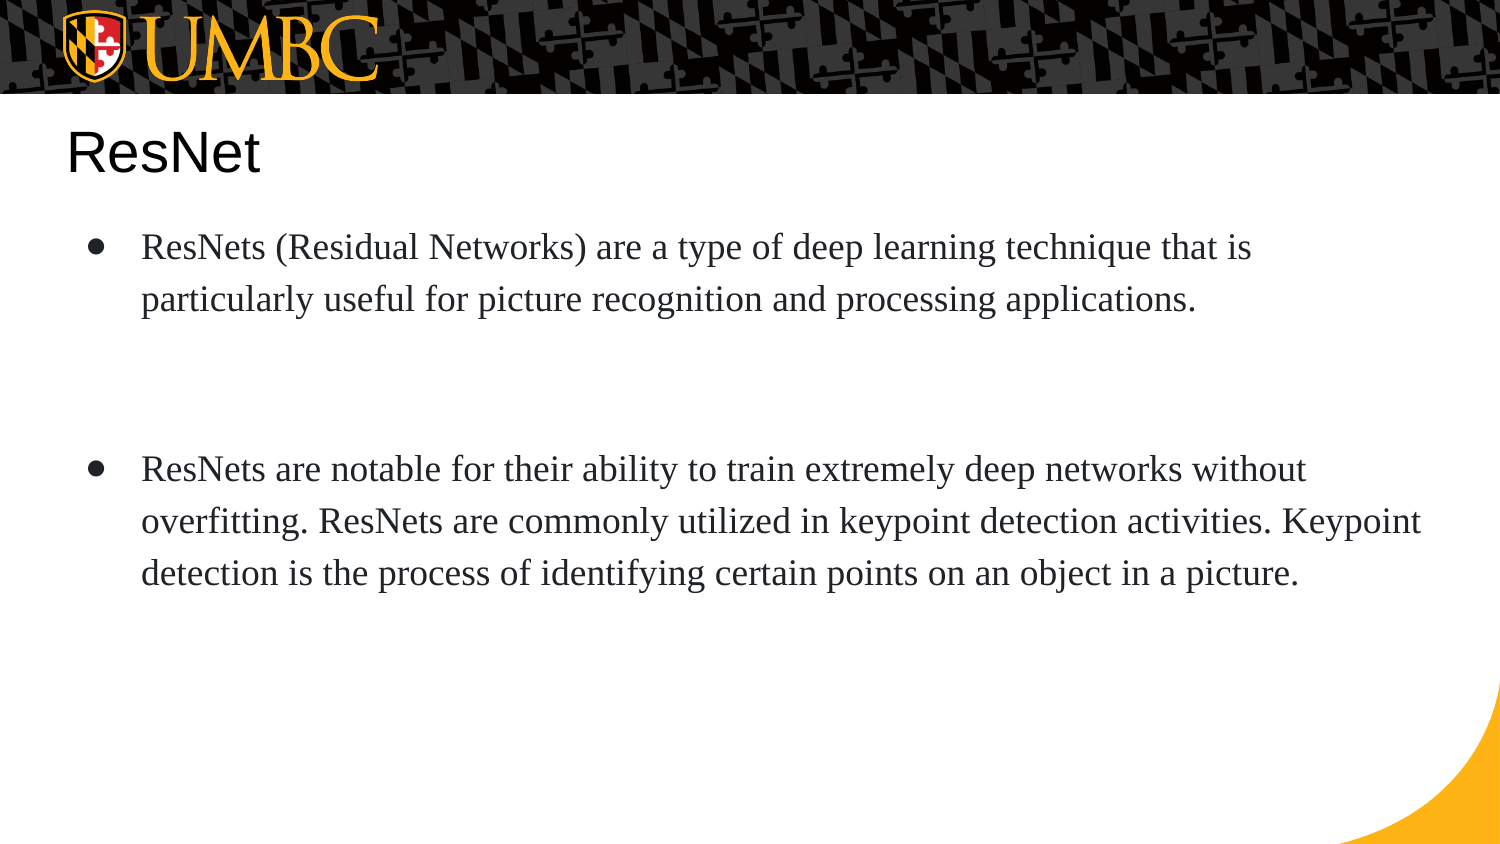

# ResNet
ResNets (Residual Networks) are a type of deep learning technique that is particularly useful for picture recognition and processing applications.

ResNets are notable for their ability to train extremely deep networks without overfitting. ResNets are commonly utilized in keypoint detection activities. Keypoint detection is the process of identifying certain points on an object in a picture.